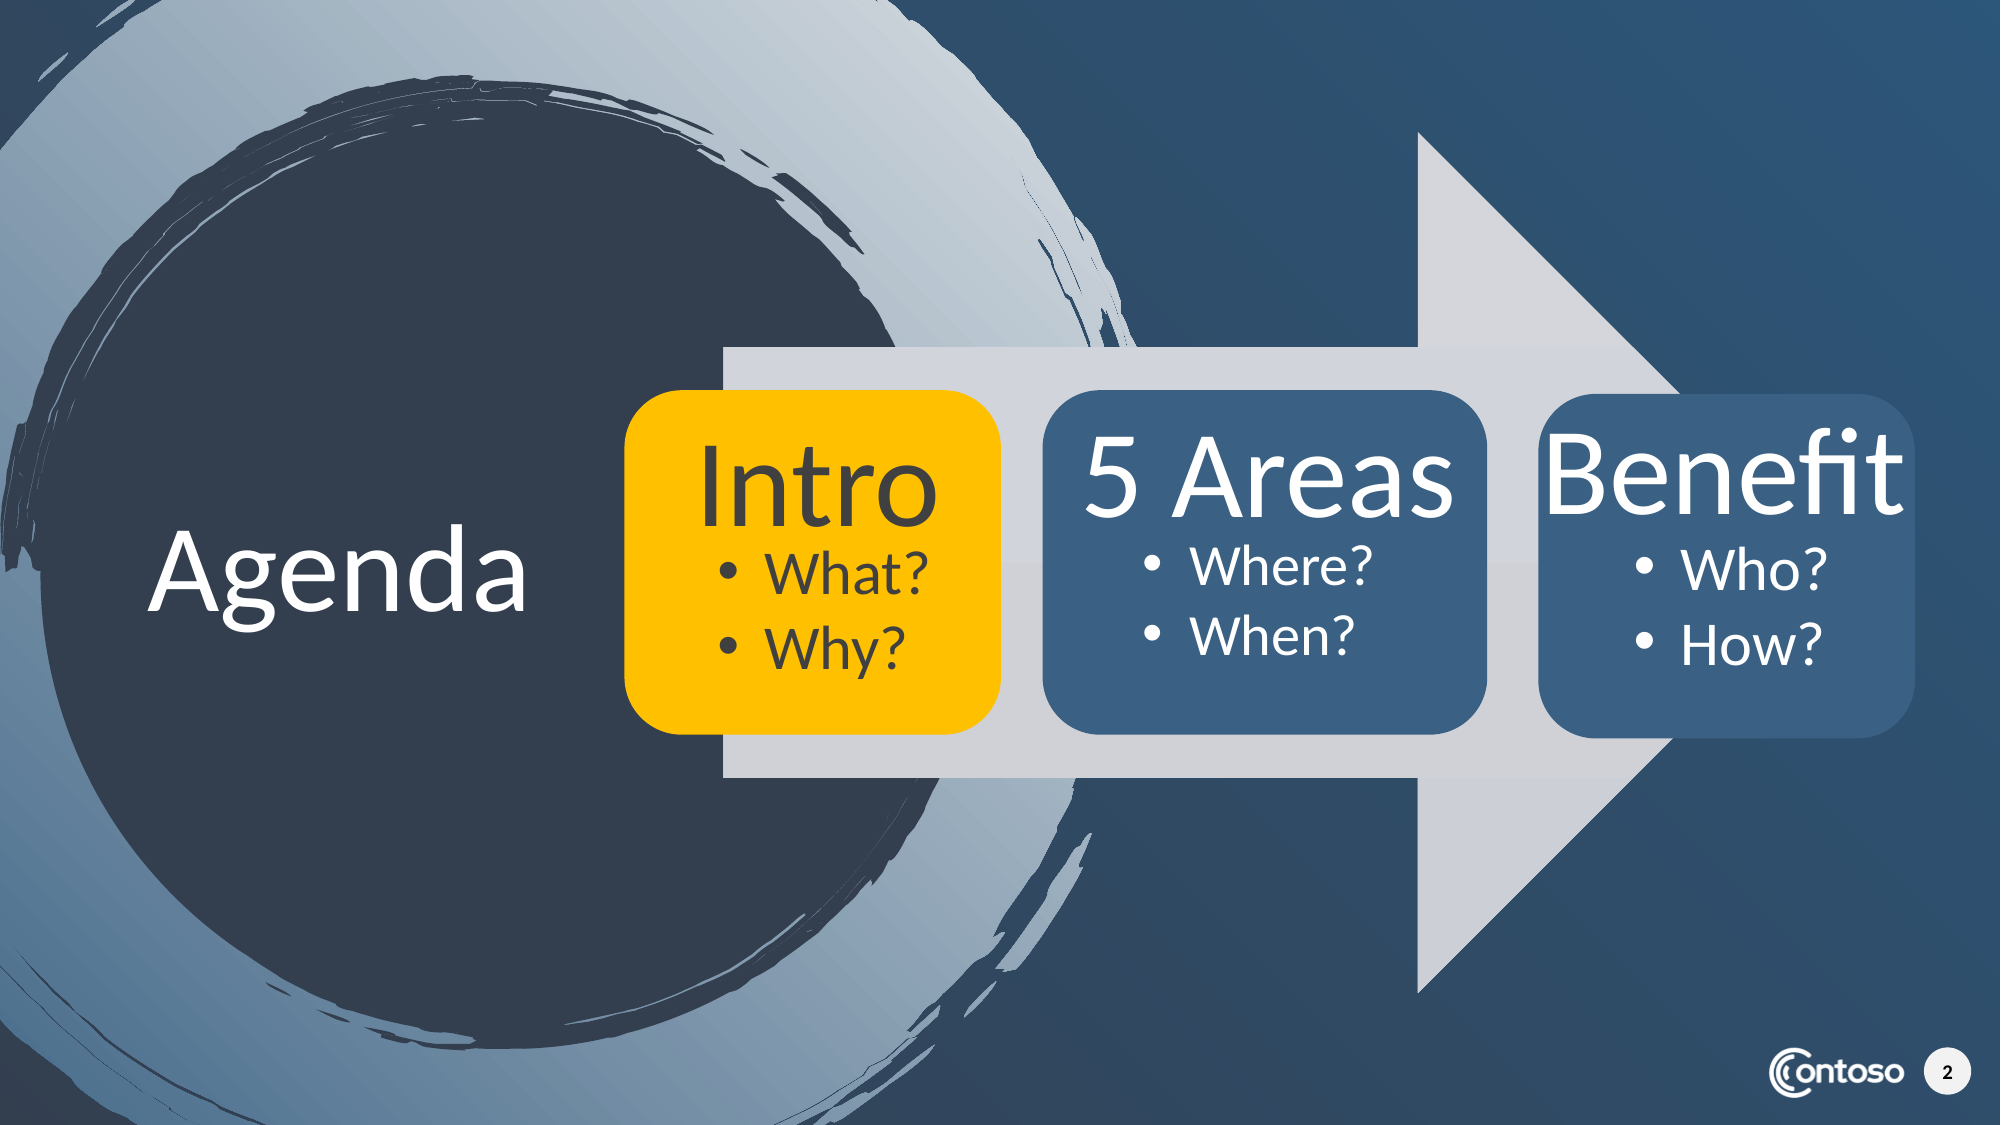

Benefit
5 Areas
Intro
Agenda
Where?
When?

Who?
How?
What?
Why?
2